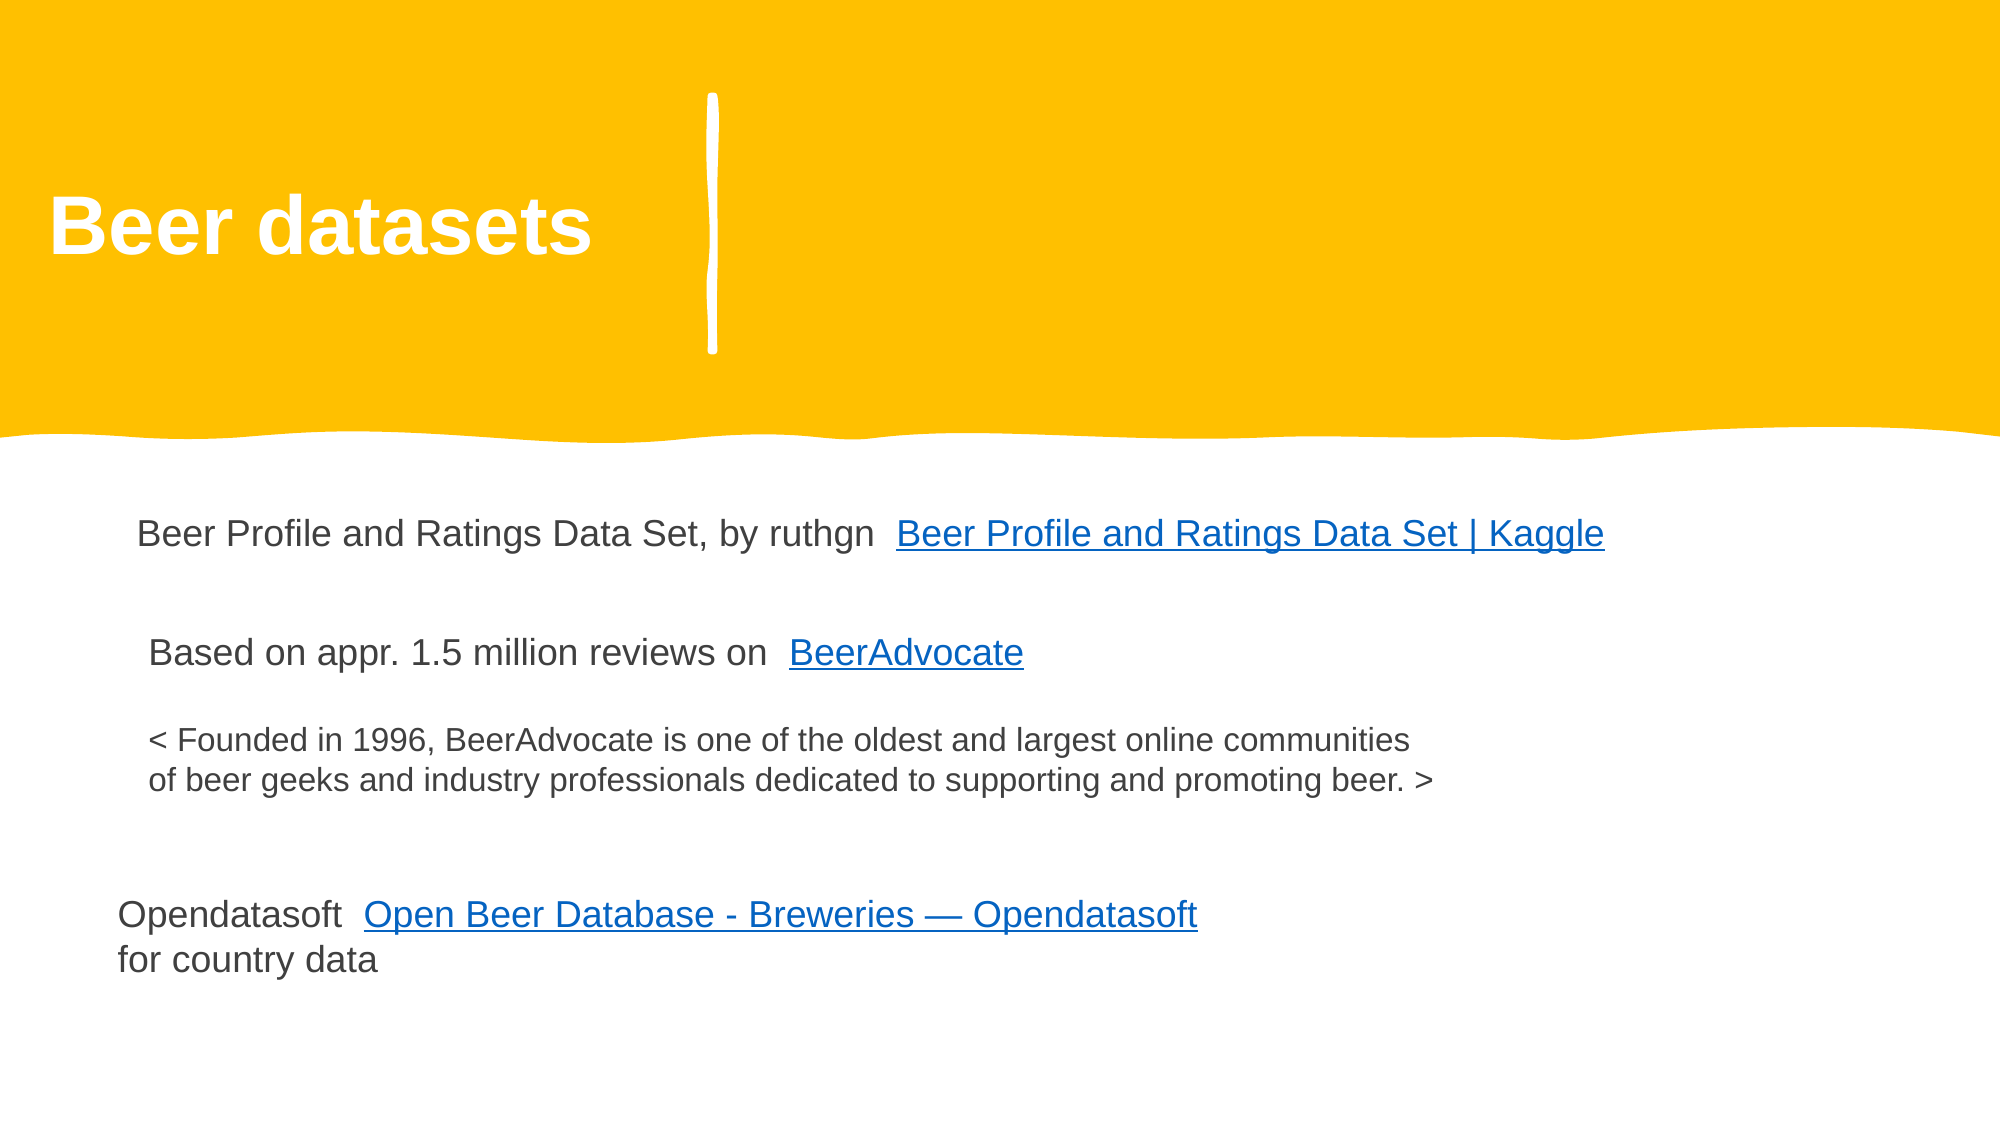

Beer datasets

Beer Profile and Ratings Data Set, by ruthgn  Beer Profile and Ratings Data Set | Kaggle
Based on appr. 1.5 million reviews on  BeerAdvocate

< Founded in 1996, BeerAdvocate is one of the oldest and largest online communities
of beer geeks and industry professionals dedicated to supporting and promoting beer. >
Opendatasoft  Open Beer Database - Breweries — Opendatasoft
for country data